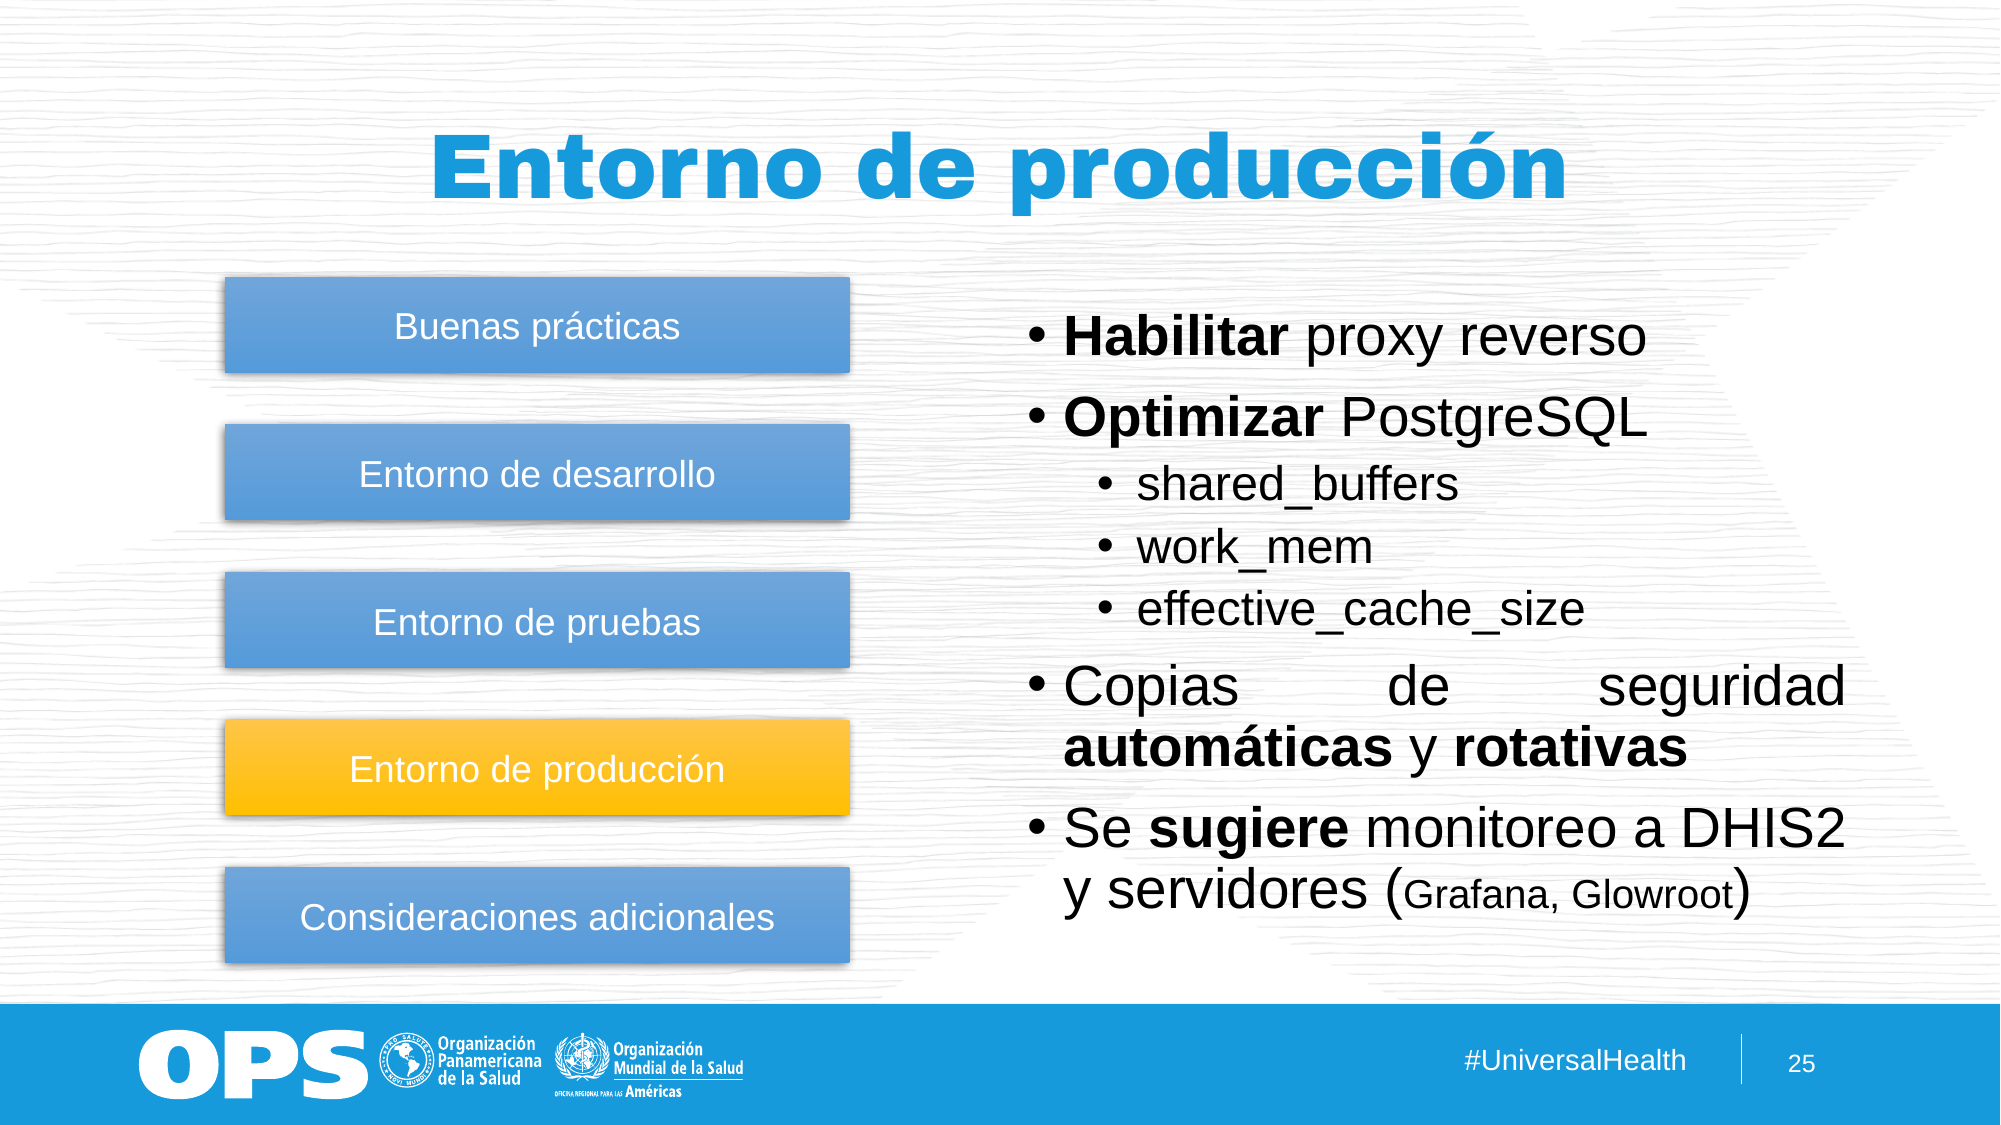

# Entorno de producción
Buenas prácticas
Habilitar proxy reverso
Optimizar PostgreSQL
shared_buffers
work_mem
effective_cache_size
Copias de seguridad automáticas y rotativas
Se sugiere monitoreo a DHIS2 y servidores (Grafana, Glowroot)
Entorno de desarrollo
Entorno de pruebas
Entorno de producción
Consideraciones adicionales
25